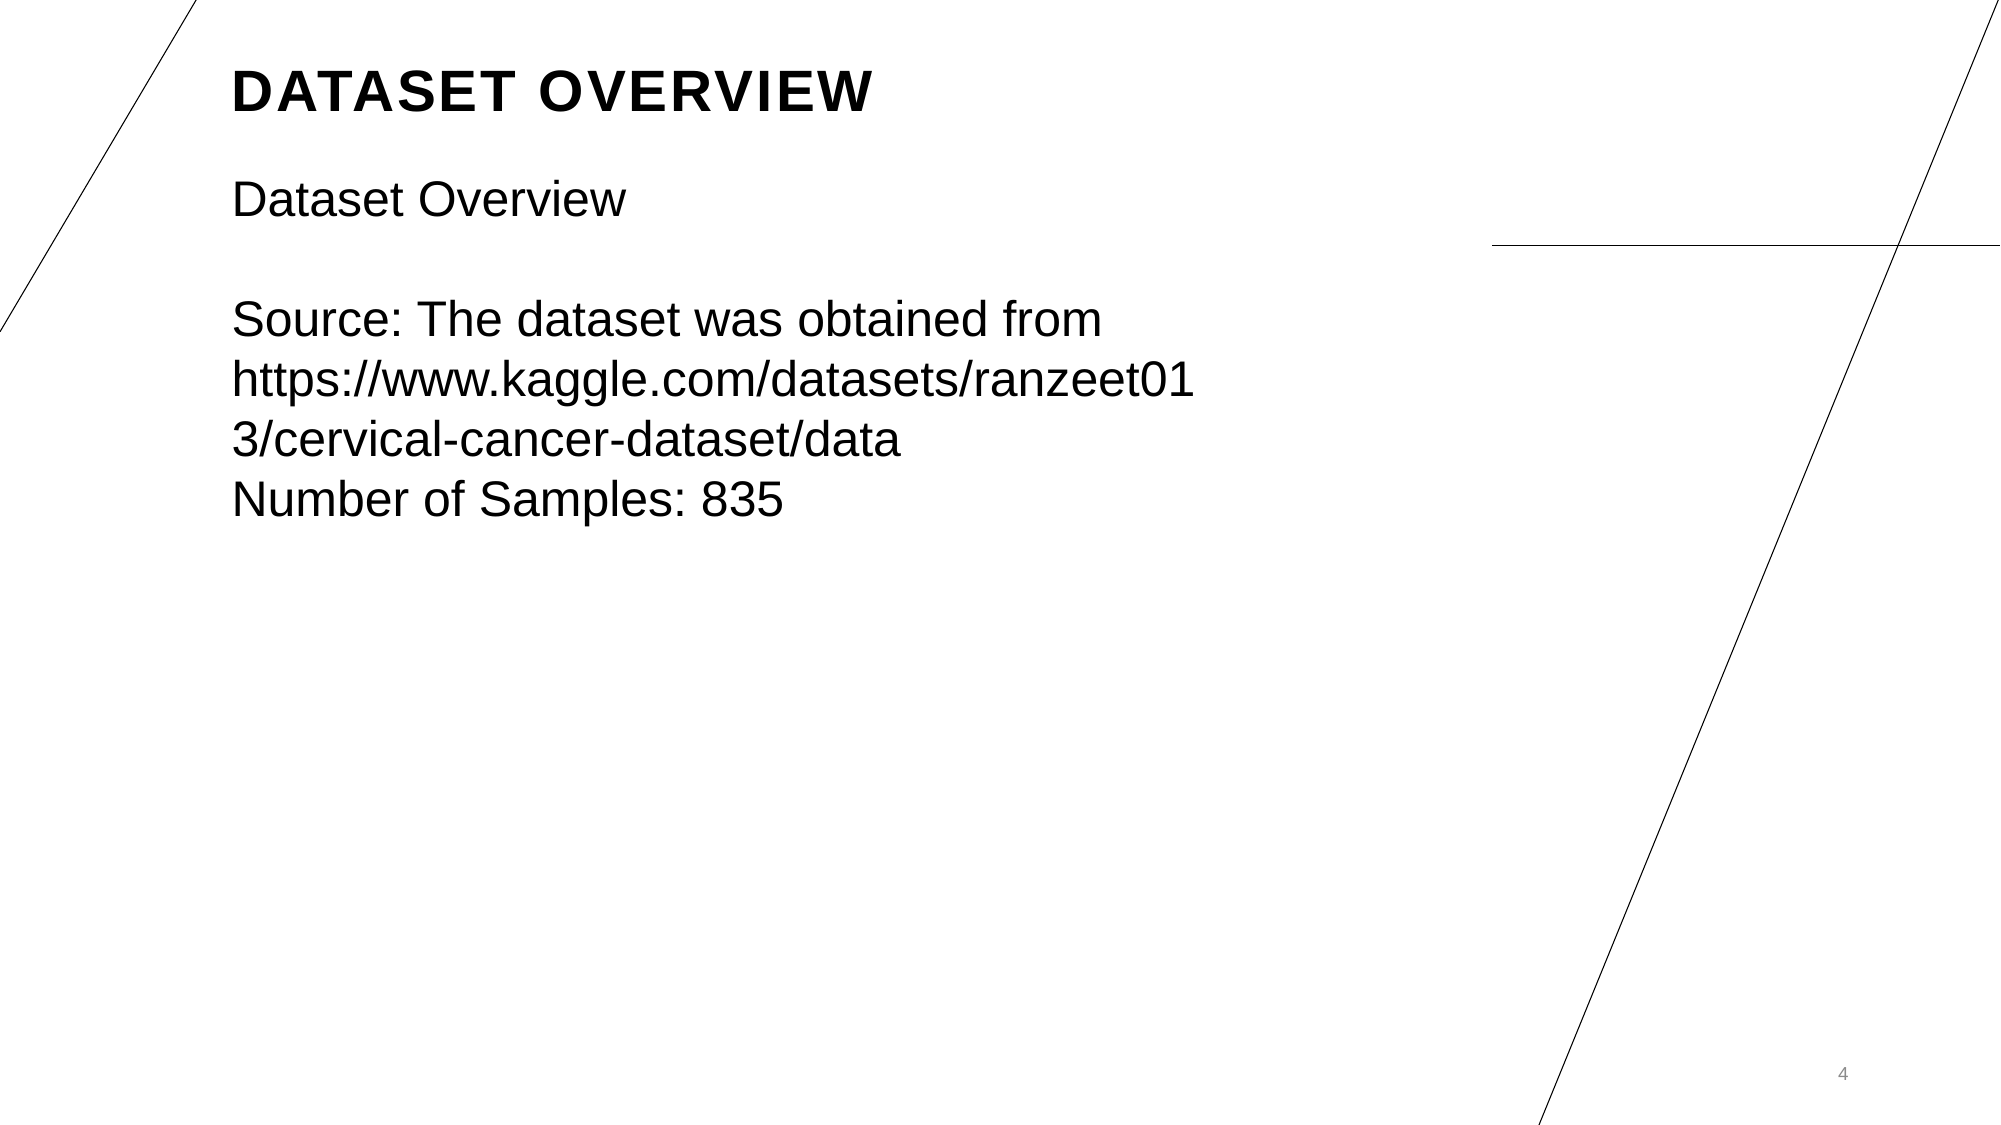

# Dataset overview
Dataset Overview

Source: The dataset was obtained from https://www.kaggle.com/datasets/ranzeet013/cervical-cancer-dataset/data
Number of Samples: 835
4